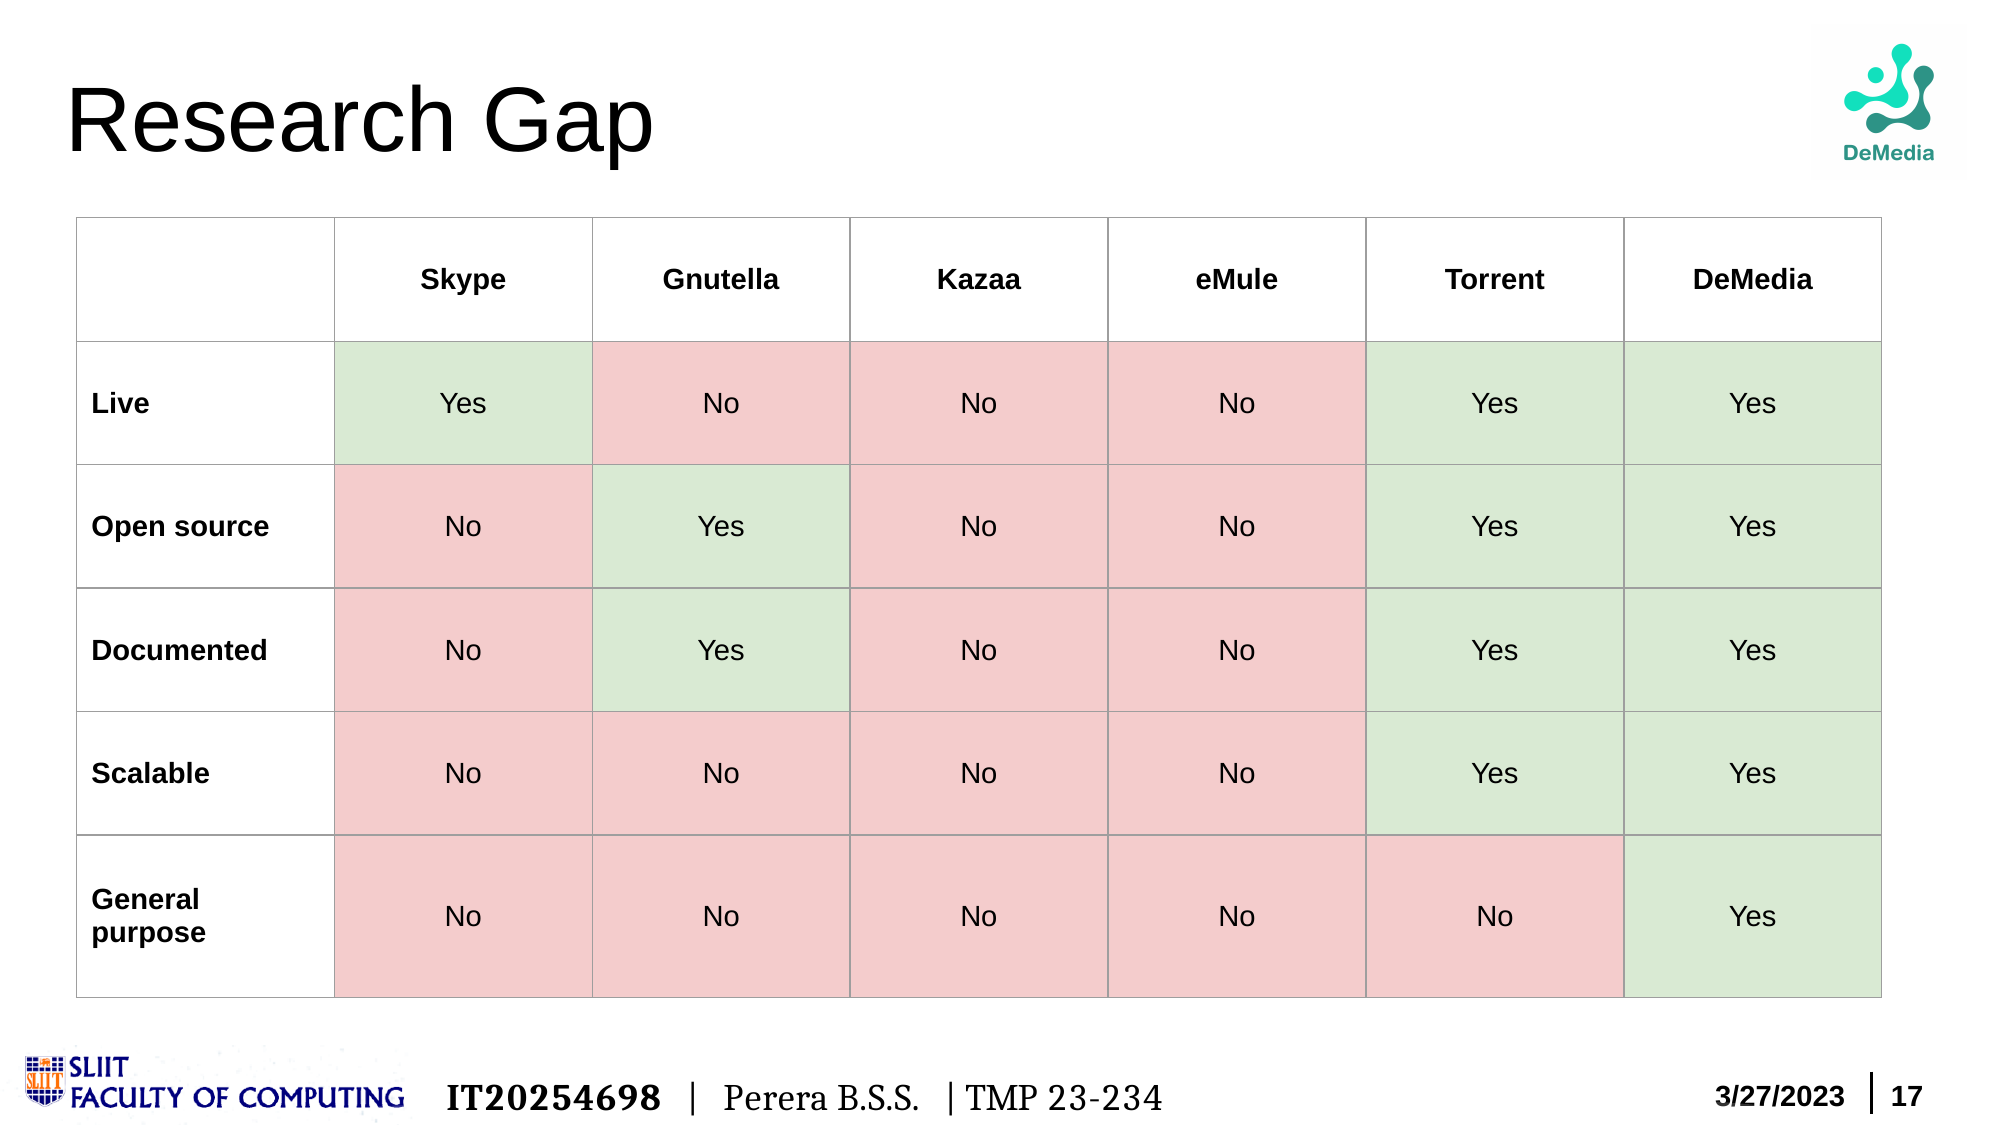

# Research Gap
|  | Skype | Gnutella | Kazaa | eMule | Torrent | DeMedia |
| --- | --- | --- | --- | --- | --- | --- |
| Live | Yes | No | No | No | Yes | Yes |
| Open source | No | Yes | No | No | Yes | Yes |
| Documented | No | Yes | No | No | Yes | Yes |
| Scalable | No | No | No | No | Yes | Yes |
| General purpose | No | No | No | No | No | Yes |
IT20254698   |   Perera B.S.S.   | TMP 23-234